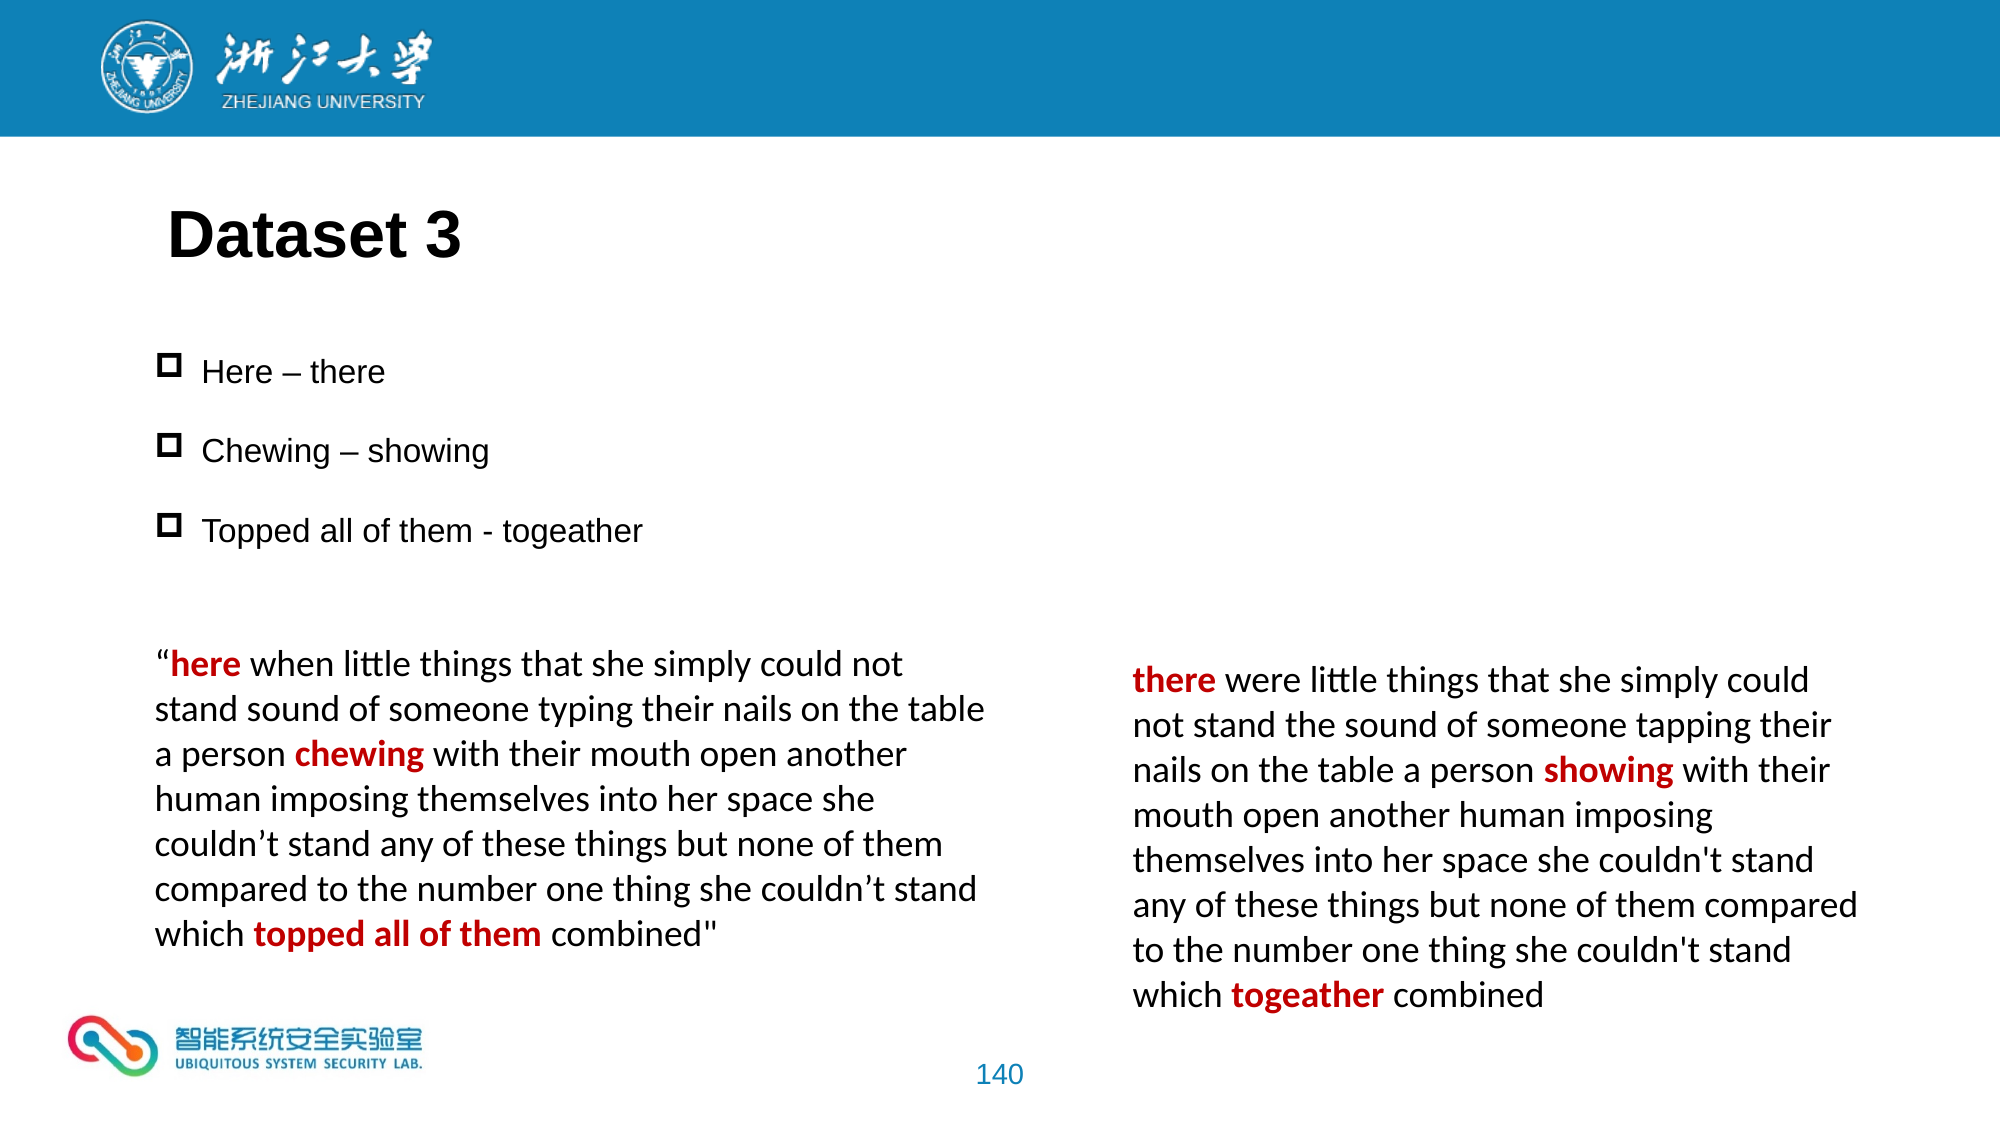

Dataset 3
Here – there
Chewing – showing
Topped all of them - togeather
“here when little things that she simply could not stand sound of someone typing their nails on the table a person chewing with their mouth open another human imposing themselves into her space she couldn’t stand any of these things but none of them compared to the number one thing she couldn’t stand which topped all of them combined"

there were little things that she simply could not stand the sound of someone tapping their nails on the table a person showing with their mouth open another human imposing themselves into her space she couldn't stand any of these things but none of them compared to the number one thing she couldn't stand which togeather combined